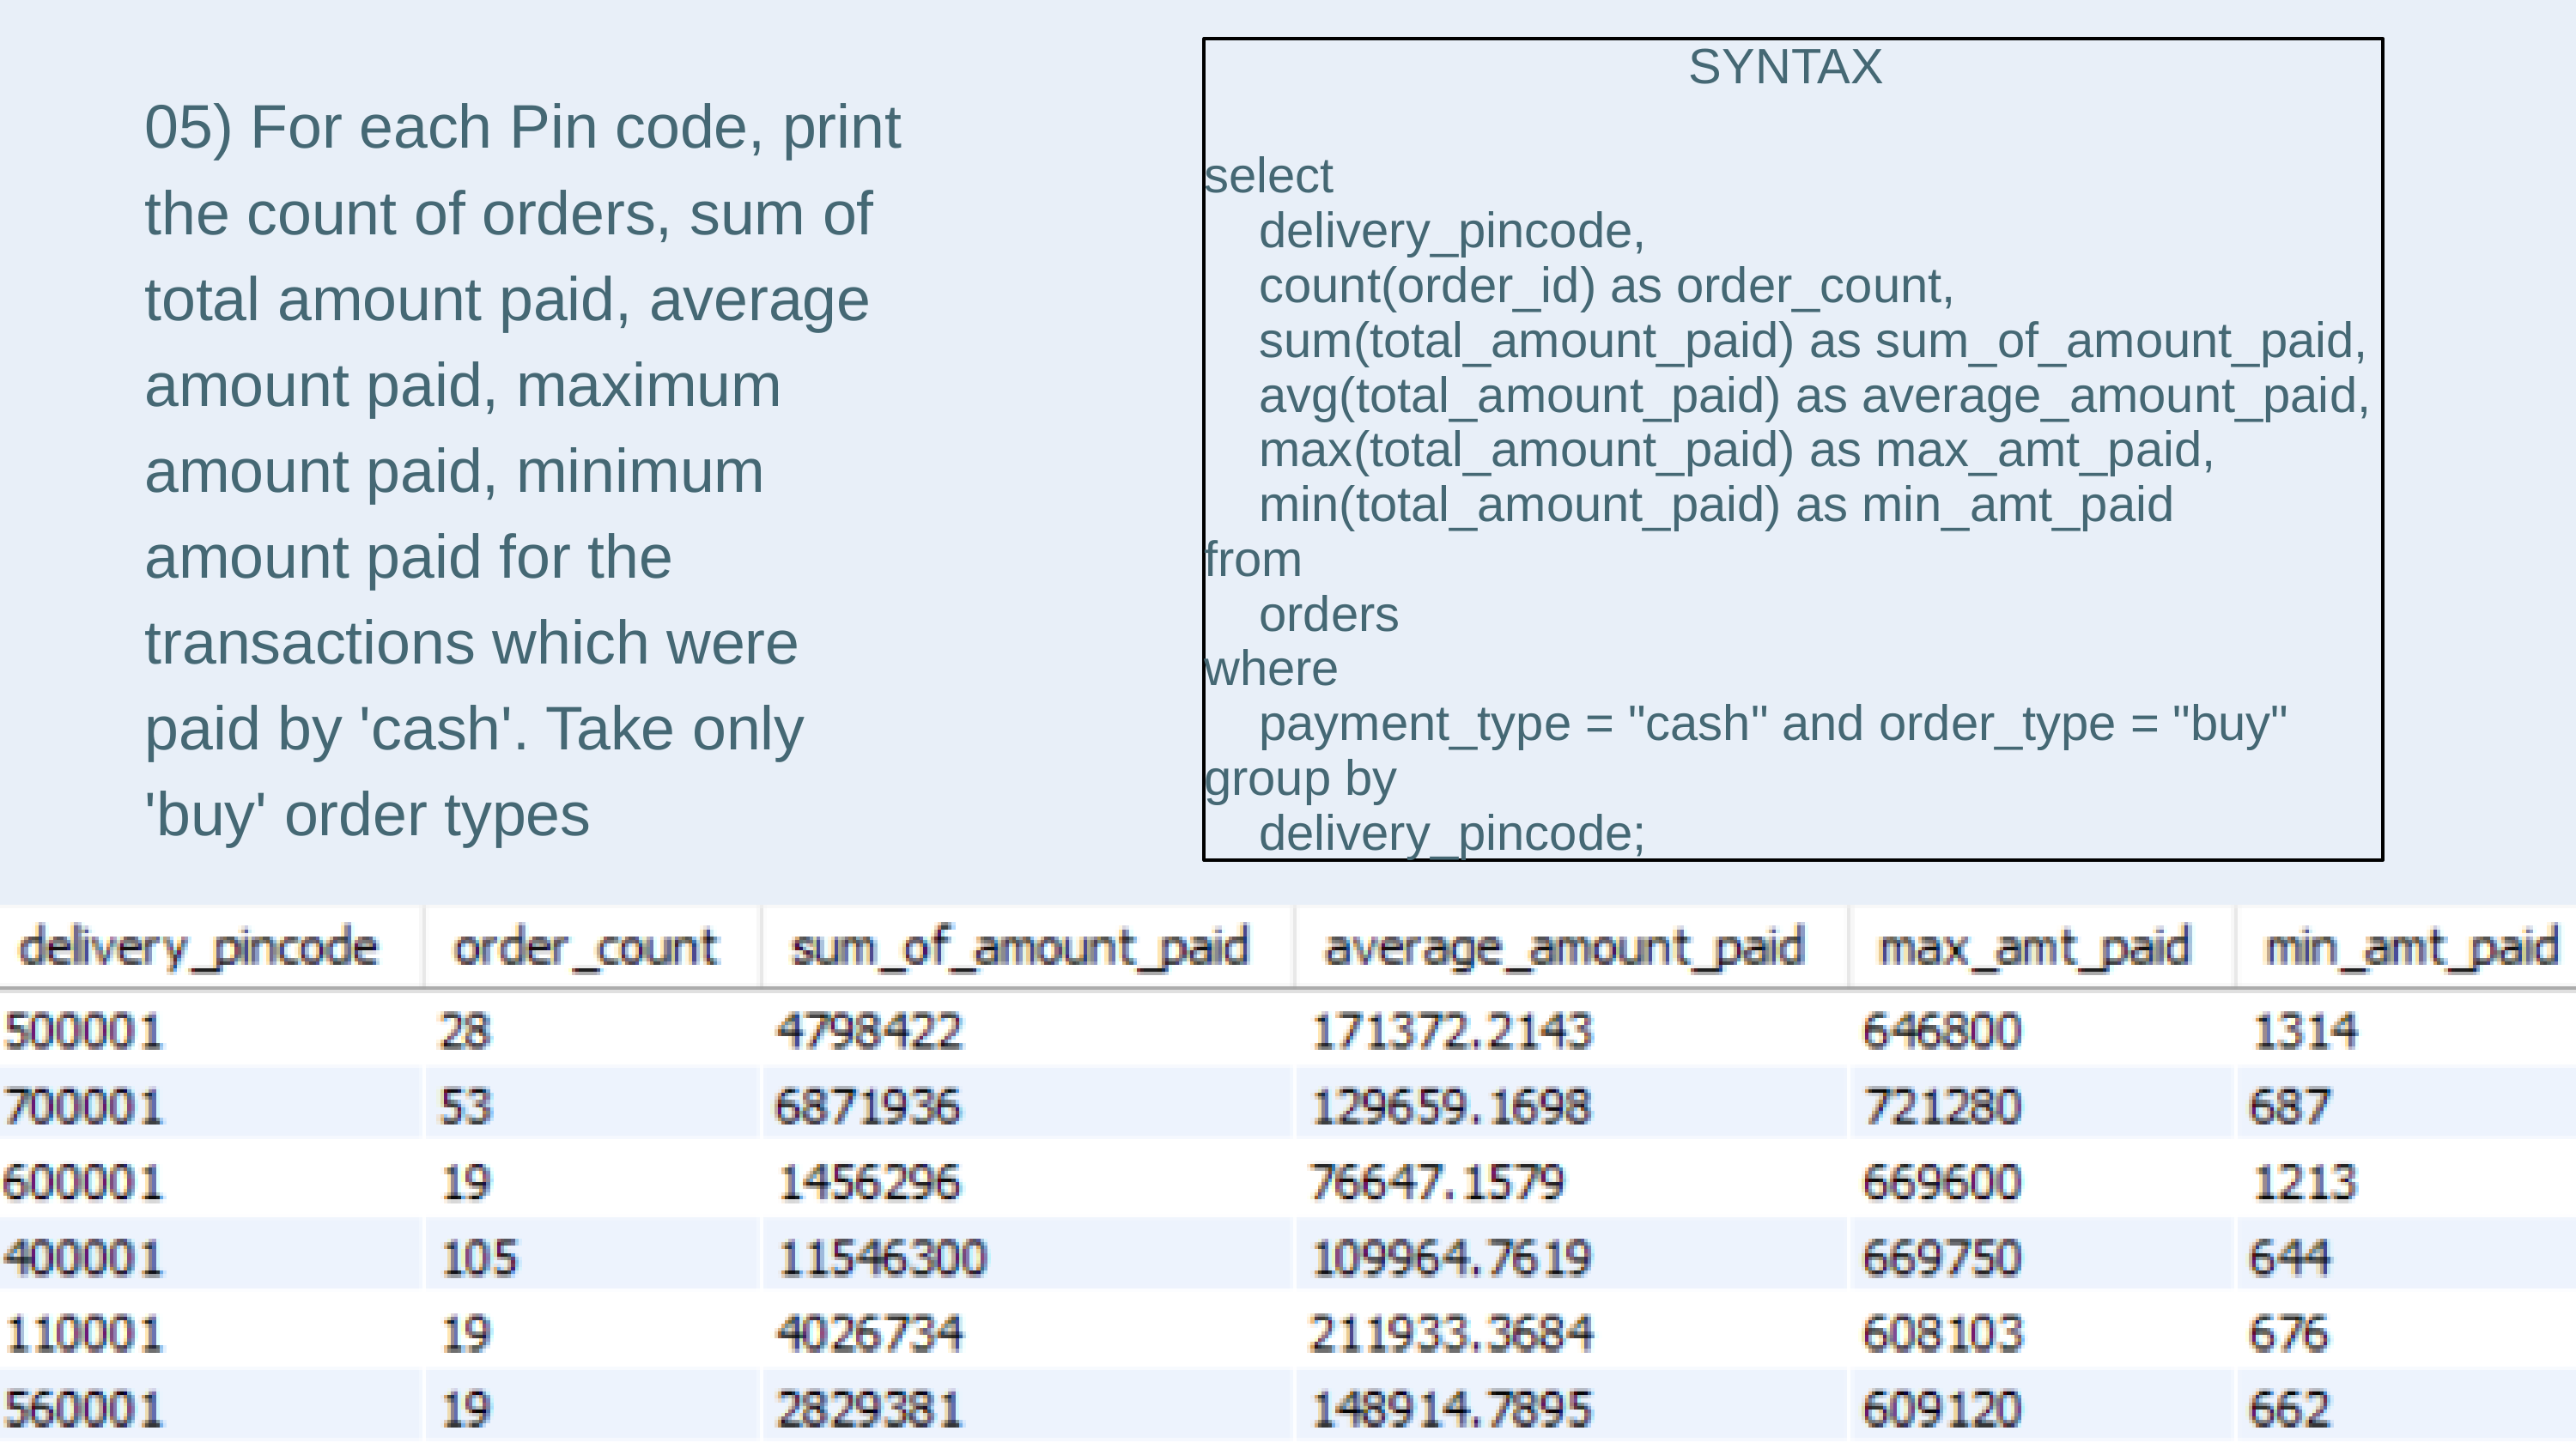

SYNTAX

select
    delivery_pincode,
    count(order_id) as order_count,
    sum(total_amount_paid) as sum_of_amount_paid,
    avg(total_amount_paid) as average_amount_paid,
    max(total_amount_paid) as max_amt_paid,
    min(total_amount_paid) as min_amt_paid
from
    orders
where
    payment_type = "cash" and order_type = "buy"
group by
    delivery_pincode;
05) For each Pin code, print the count of orders, sum of total amount paid, average amount paid, maximum amount paid, minimum amount paid for the transactions which were paid by 'cash'. Take only 'buy' order types